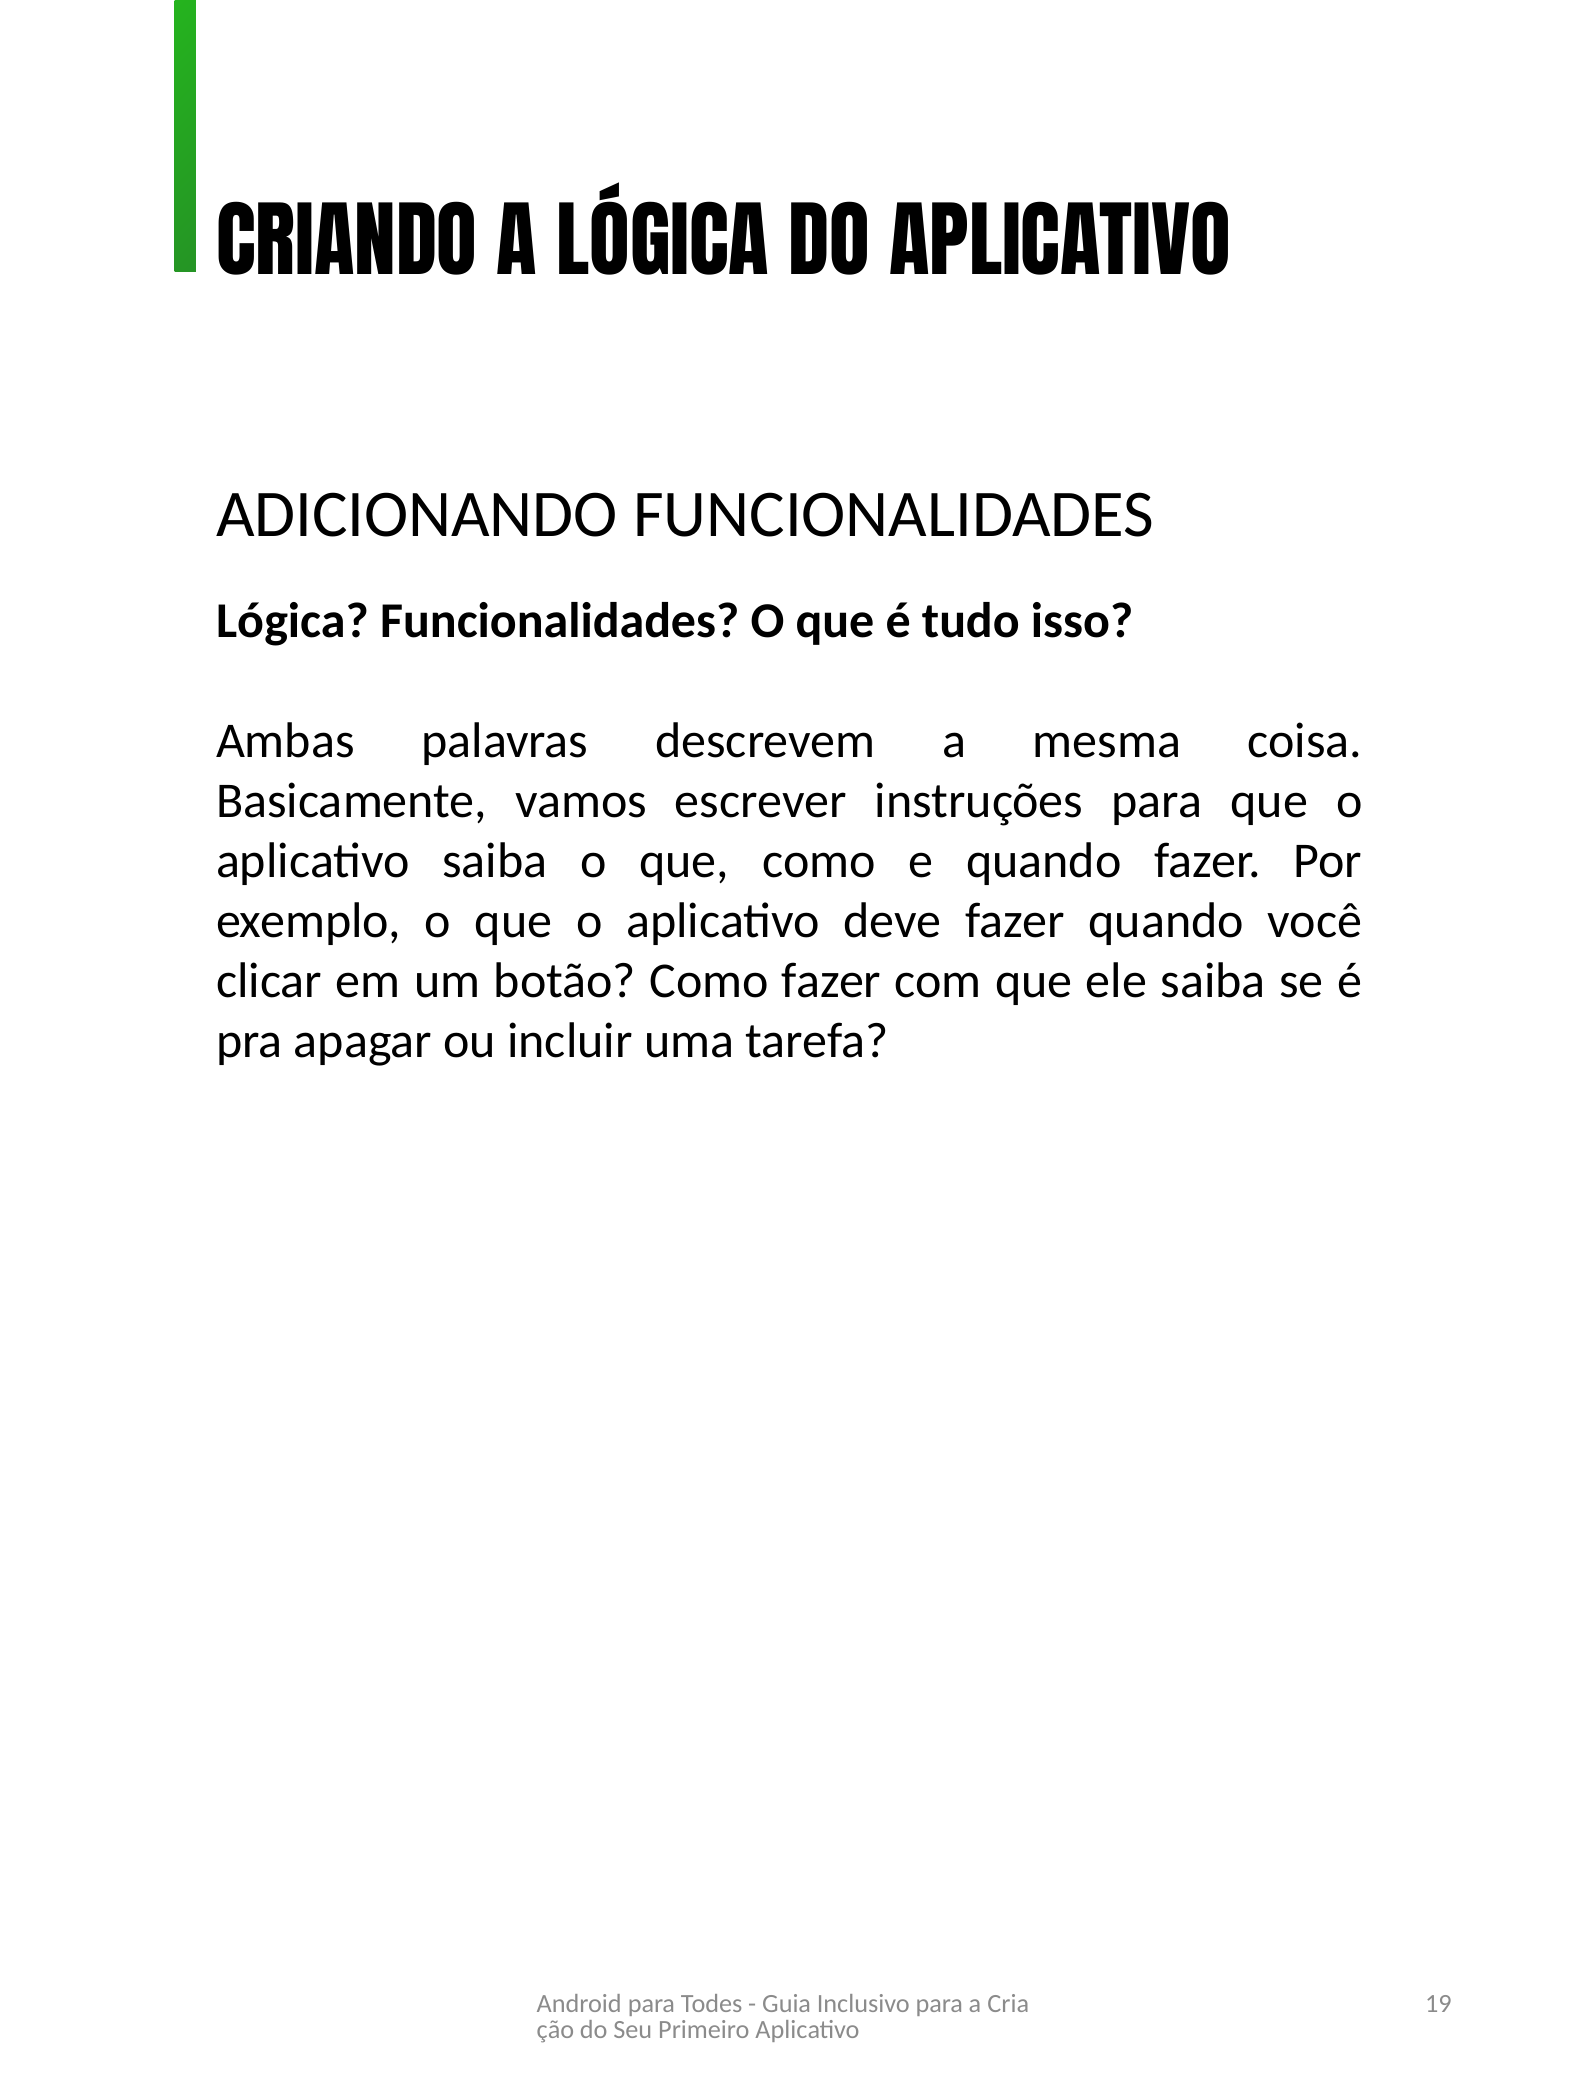

CRIANDO A LÓGICA DO APLICATIVO
ADICIONANDO FUNCIONALIDADES
Lógica? Funcionalidades? O que é tudo isso?

Ambas palavras descrevem a mesma coisa. Basicamente, vamos escrever instruções para que o aplicativo saiba o que, como e quando fazer. Por exemplo, o que o aplicativo deve fazer quando você clicar em um botão? Como fazer com que ele saiba se é pra apagar ou incluir uma tarefa?
Android para Todes - Guia Inclusivo para a Criação do Seu Primeiro Aplicativo
19